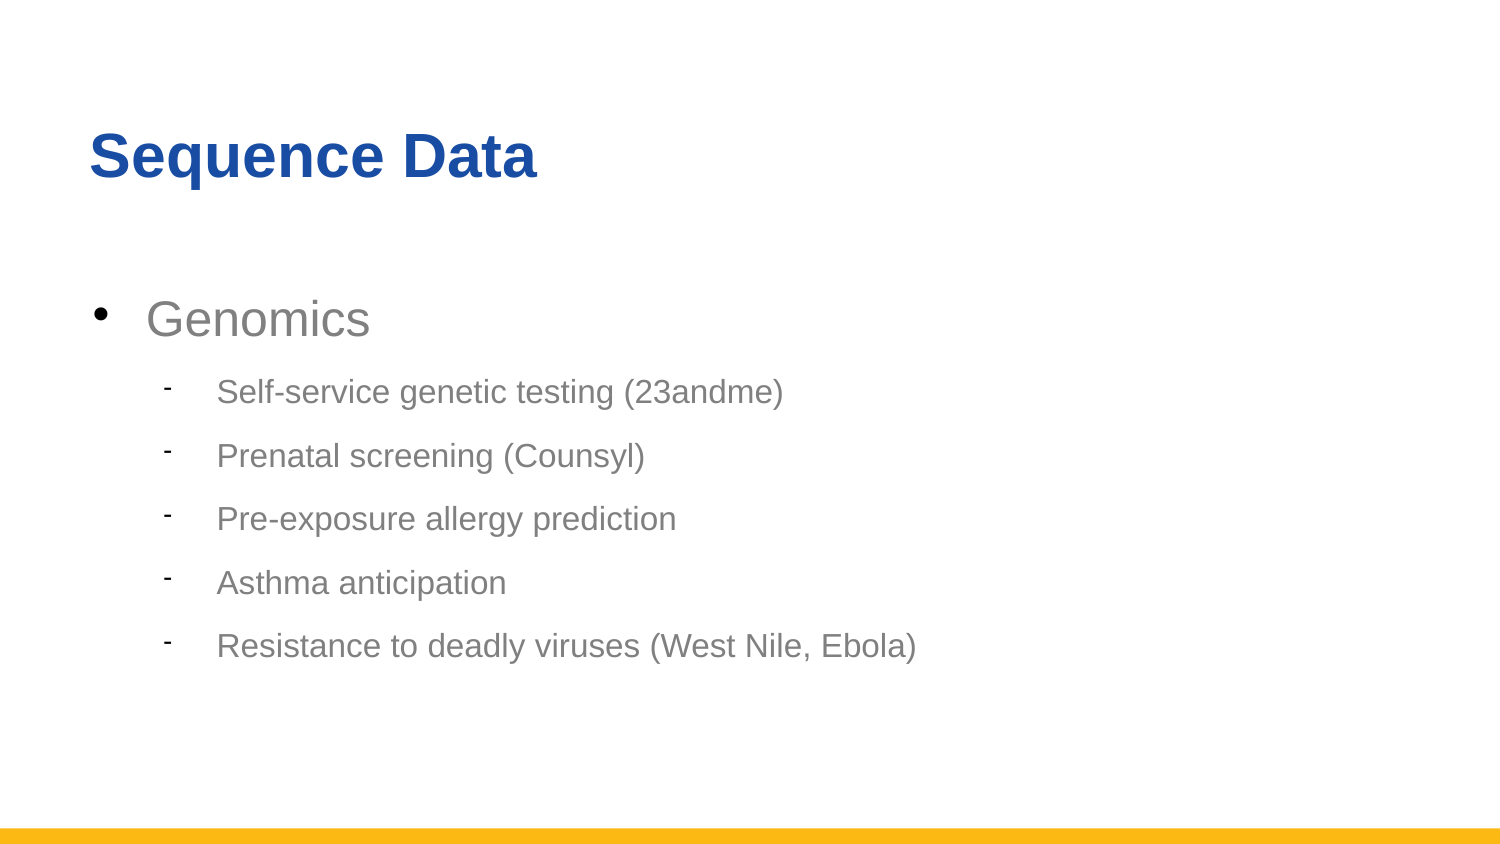

Sequence Data

Genomics
Self-service genetic testing (23andme)
Prenatal screening (Counsyl)
Pre-exposure allergy prediction
Asthma anticipation
Resistance to deadly viruses (West Nile, Ebola)